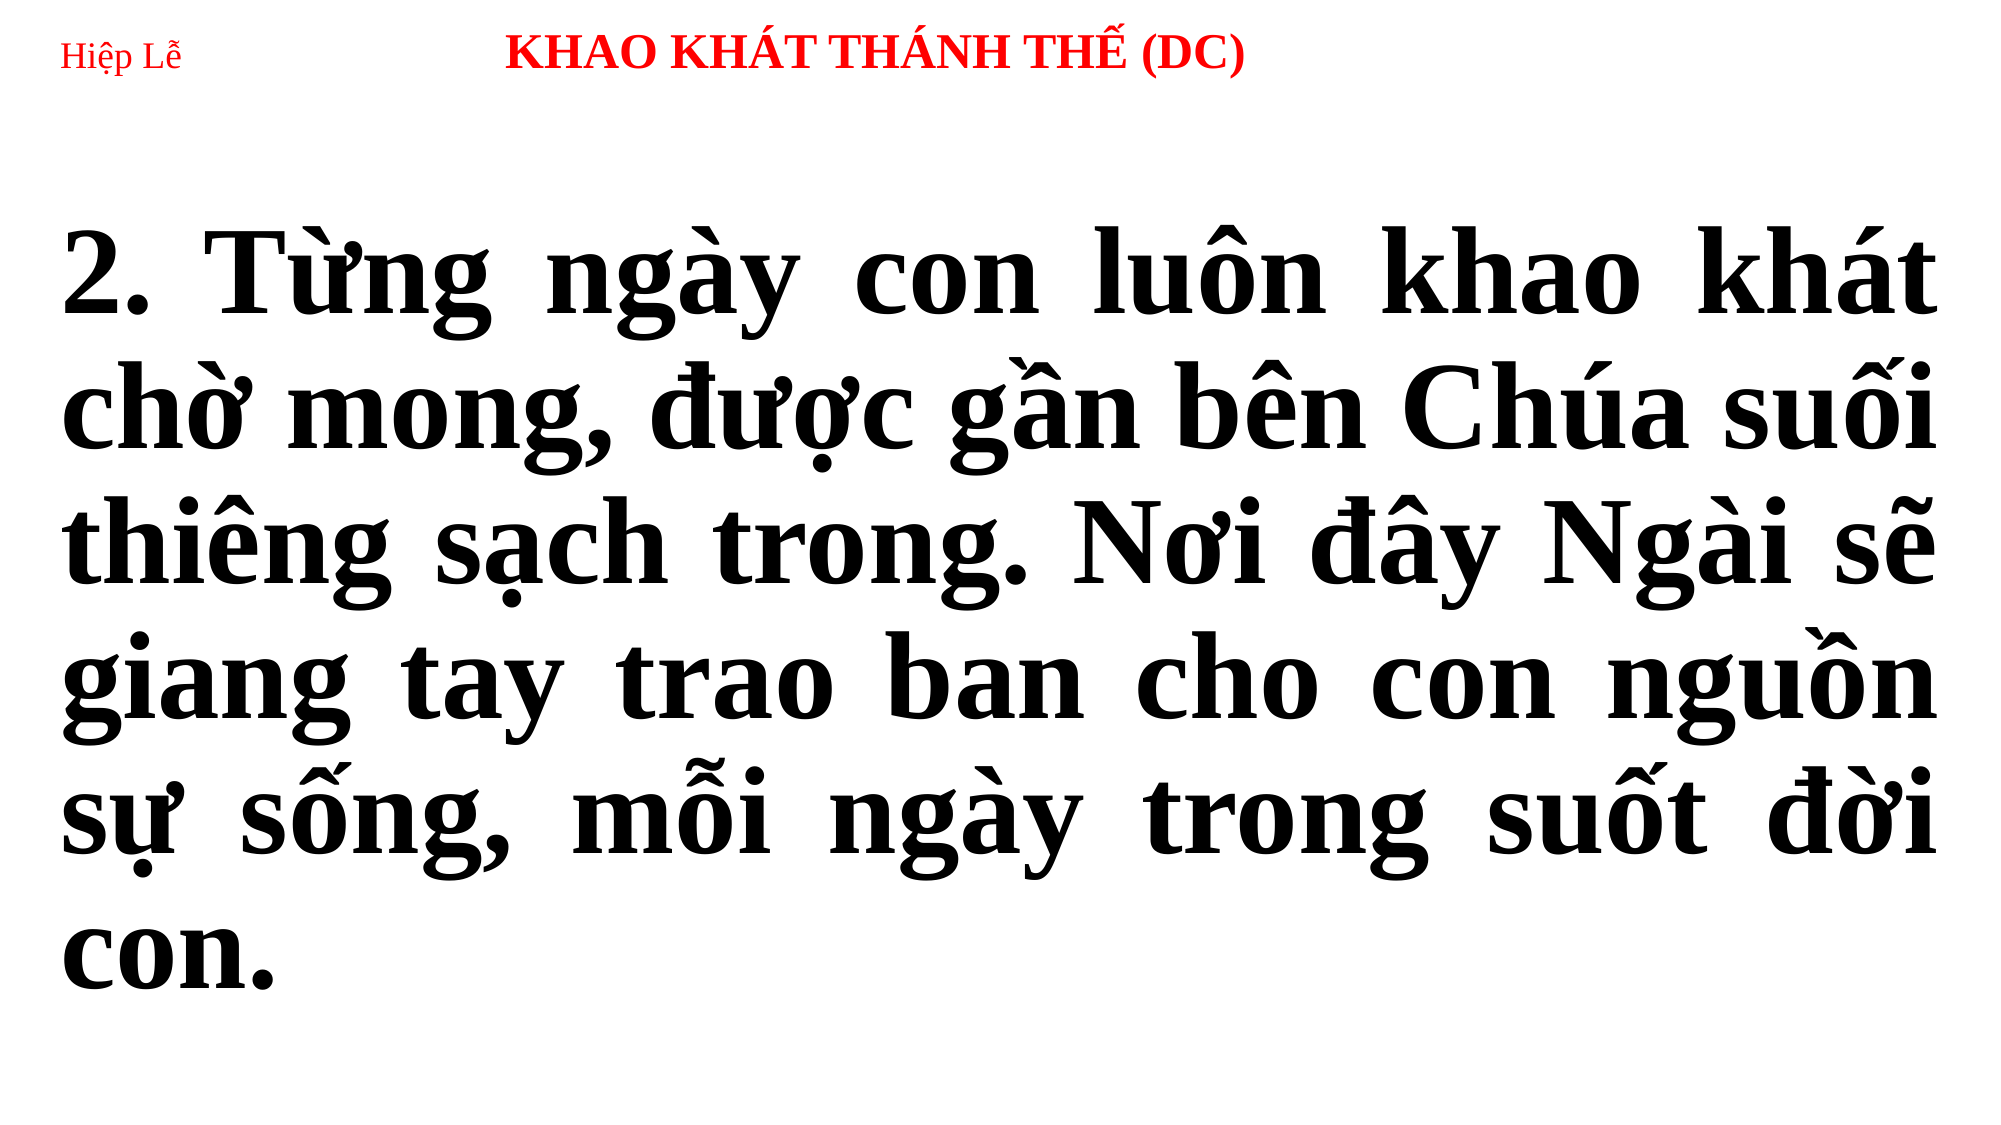

# Hiệp Lễ                                  KHAO KHÁT THÁNH THẾ (DC)
2. Từng ngày con luôn khao khát chờ mong, được gần bên Chúa suối thiêng sạch trong. Nơi đây Ngài sẽ giang tay trao ban cho con nguồn sự sống, mỗi ngày trong suốt đời con.